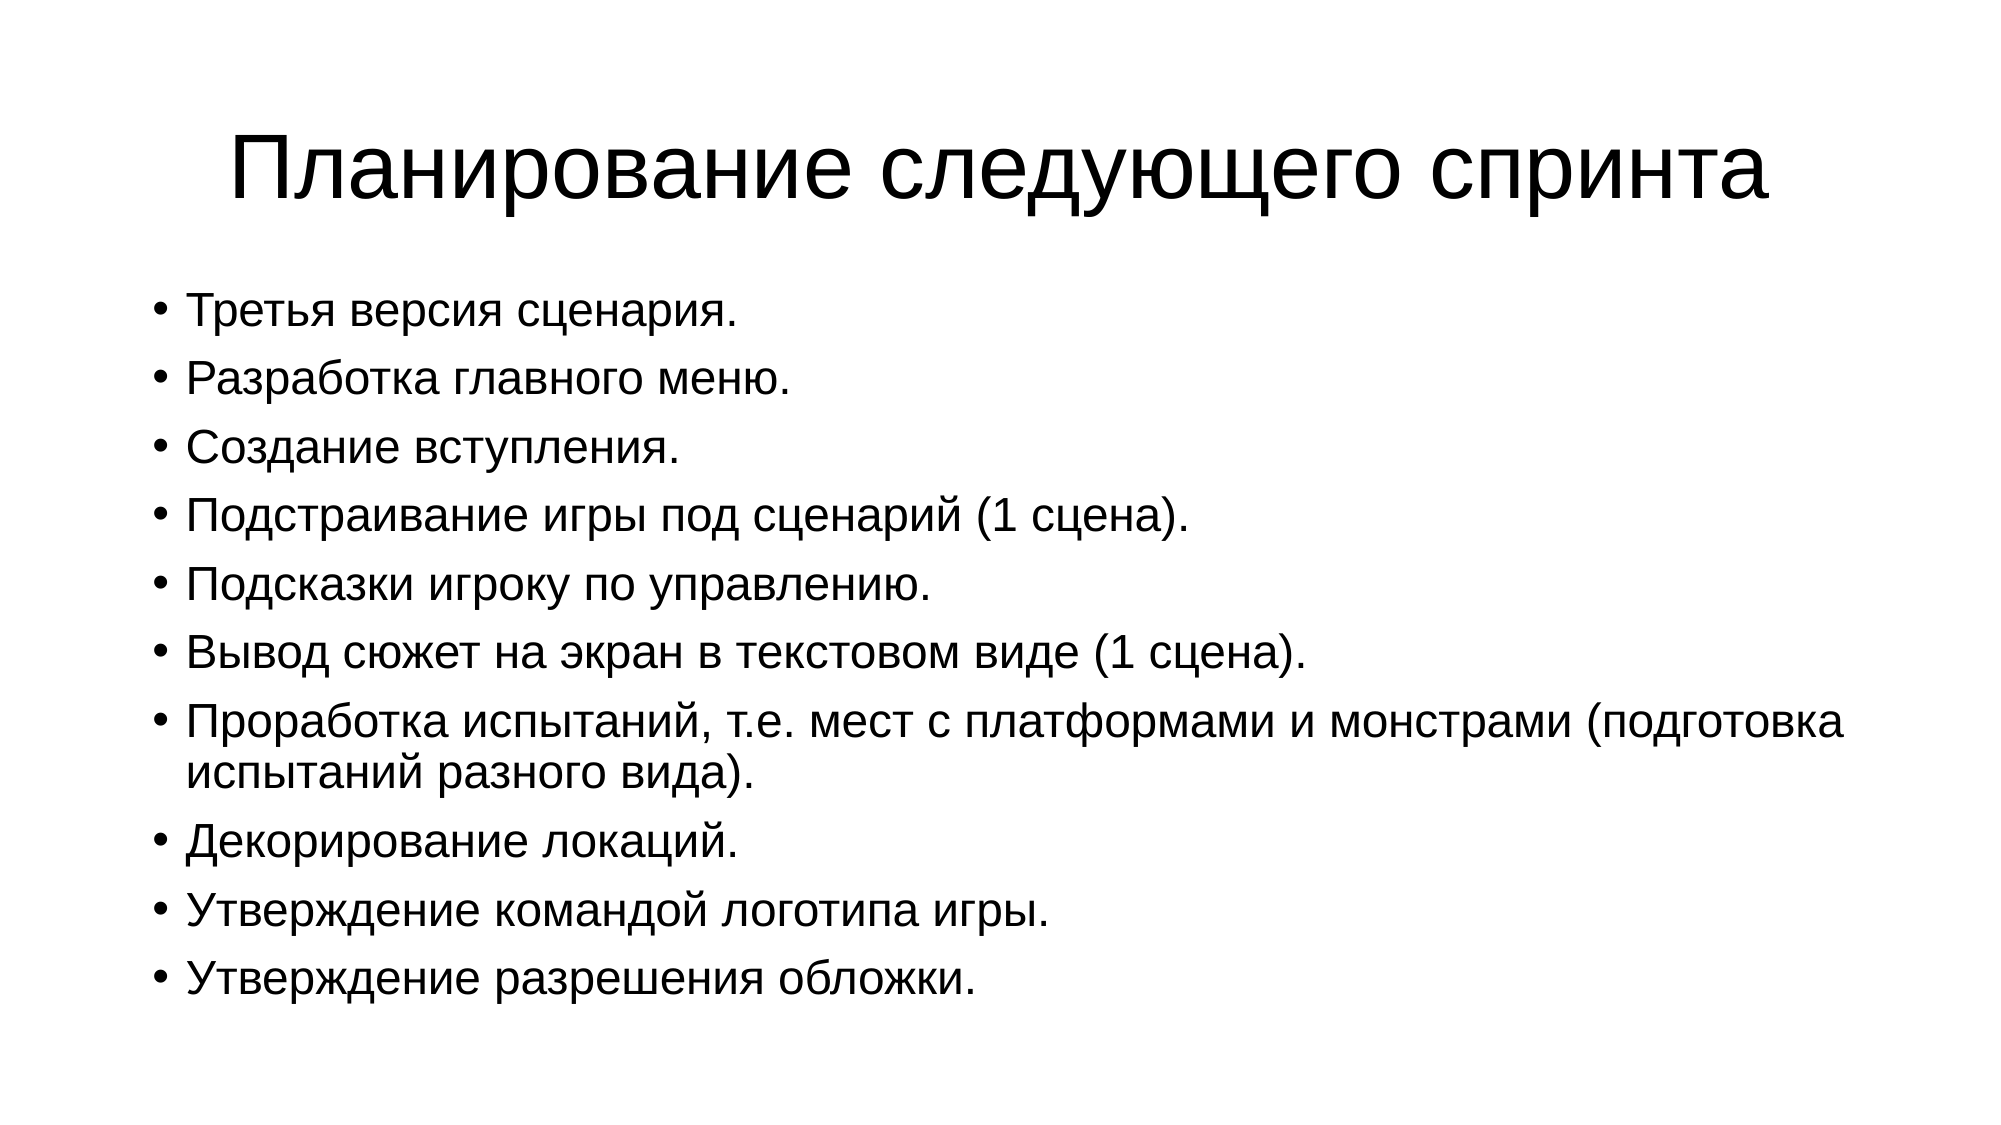

# Планирование следующего спринта
Третья версия сценария.
Разработка главного меню.
Создание вступления.
Подстраивание игры под сценарий (1 сцена).
Подсказки игроку по управлению.
Вывод сюжет на экран в текстовом виде (1 сцена).
Проработка испытаний, т.е. мест с платформами и монстрами (подготовка испытаний разного вида).
Декорирование локаций.
Утверждение командой логотипа игры.
Утверждение разрешения обложки.